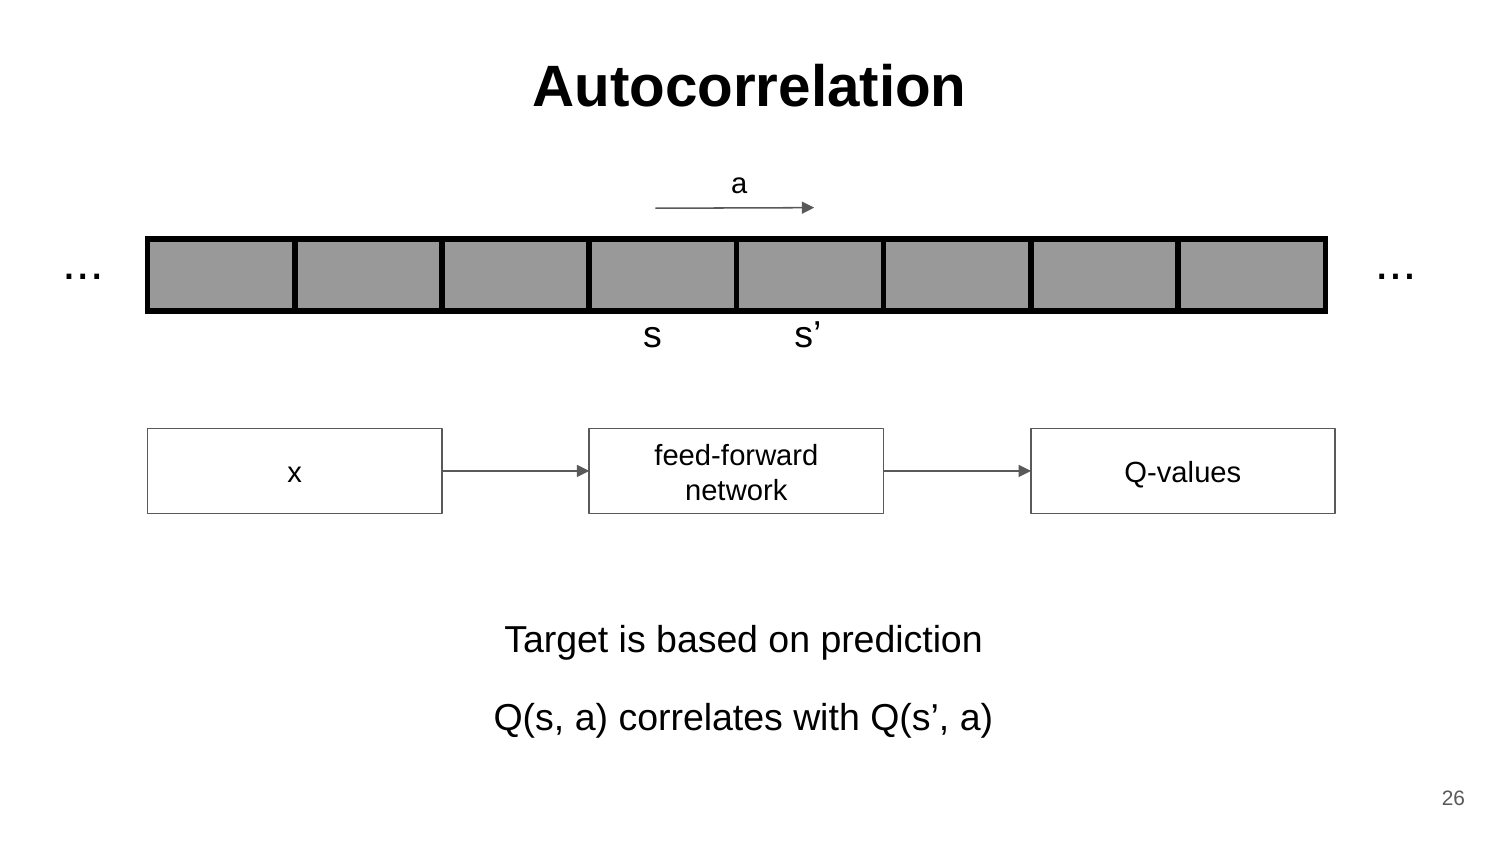

Autocorrelation
a
...
...
|  |  |  |  |  |  |  |  |
| --- | --- | --- | --- | --- | --- | --- | --- |
s
s’
x
feed-forward network
Q-values
Target is based on prediction
Q(s, a) correlates with Q(s’, a)
26